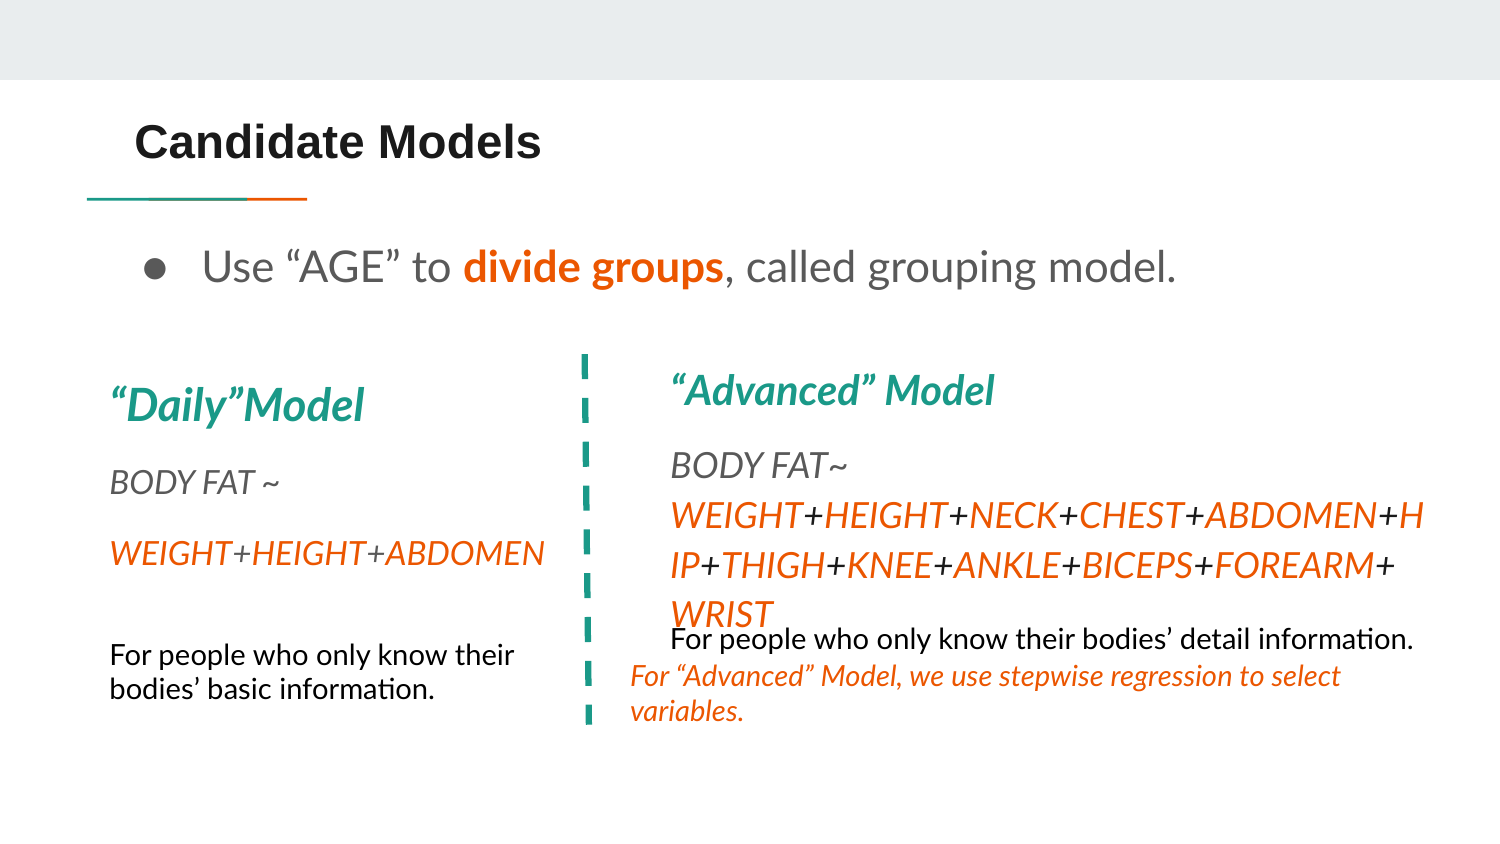

# Candidate Models
Use “AGE” to divide groups, called grouping model.
“Advanced” Model
BODY FAT~ WEIGHT+HEIGHT+NECK+CHEST+ABDOMEN+HIP+THIGH+KNEE+ANKLE+BICEPS+FOREARM+WRIST

“Daily”Model
BODY FAT ~
WEIGHT+HEIGHT+ABDOMEN
For people who only know their bodies’ detail information.
For people who only know their bodies’ basic information.
For “Advanced” Model, we use stepwise regression to select variables.